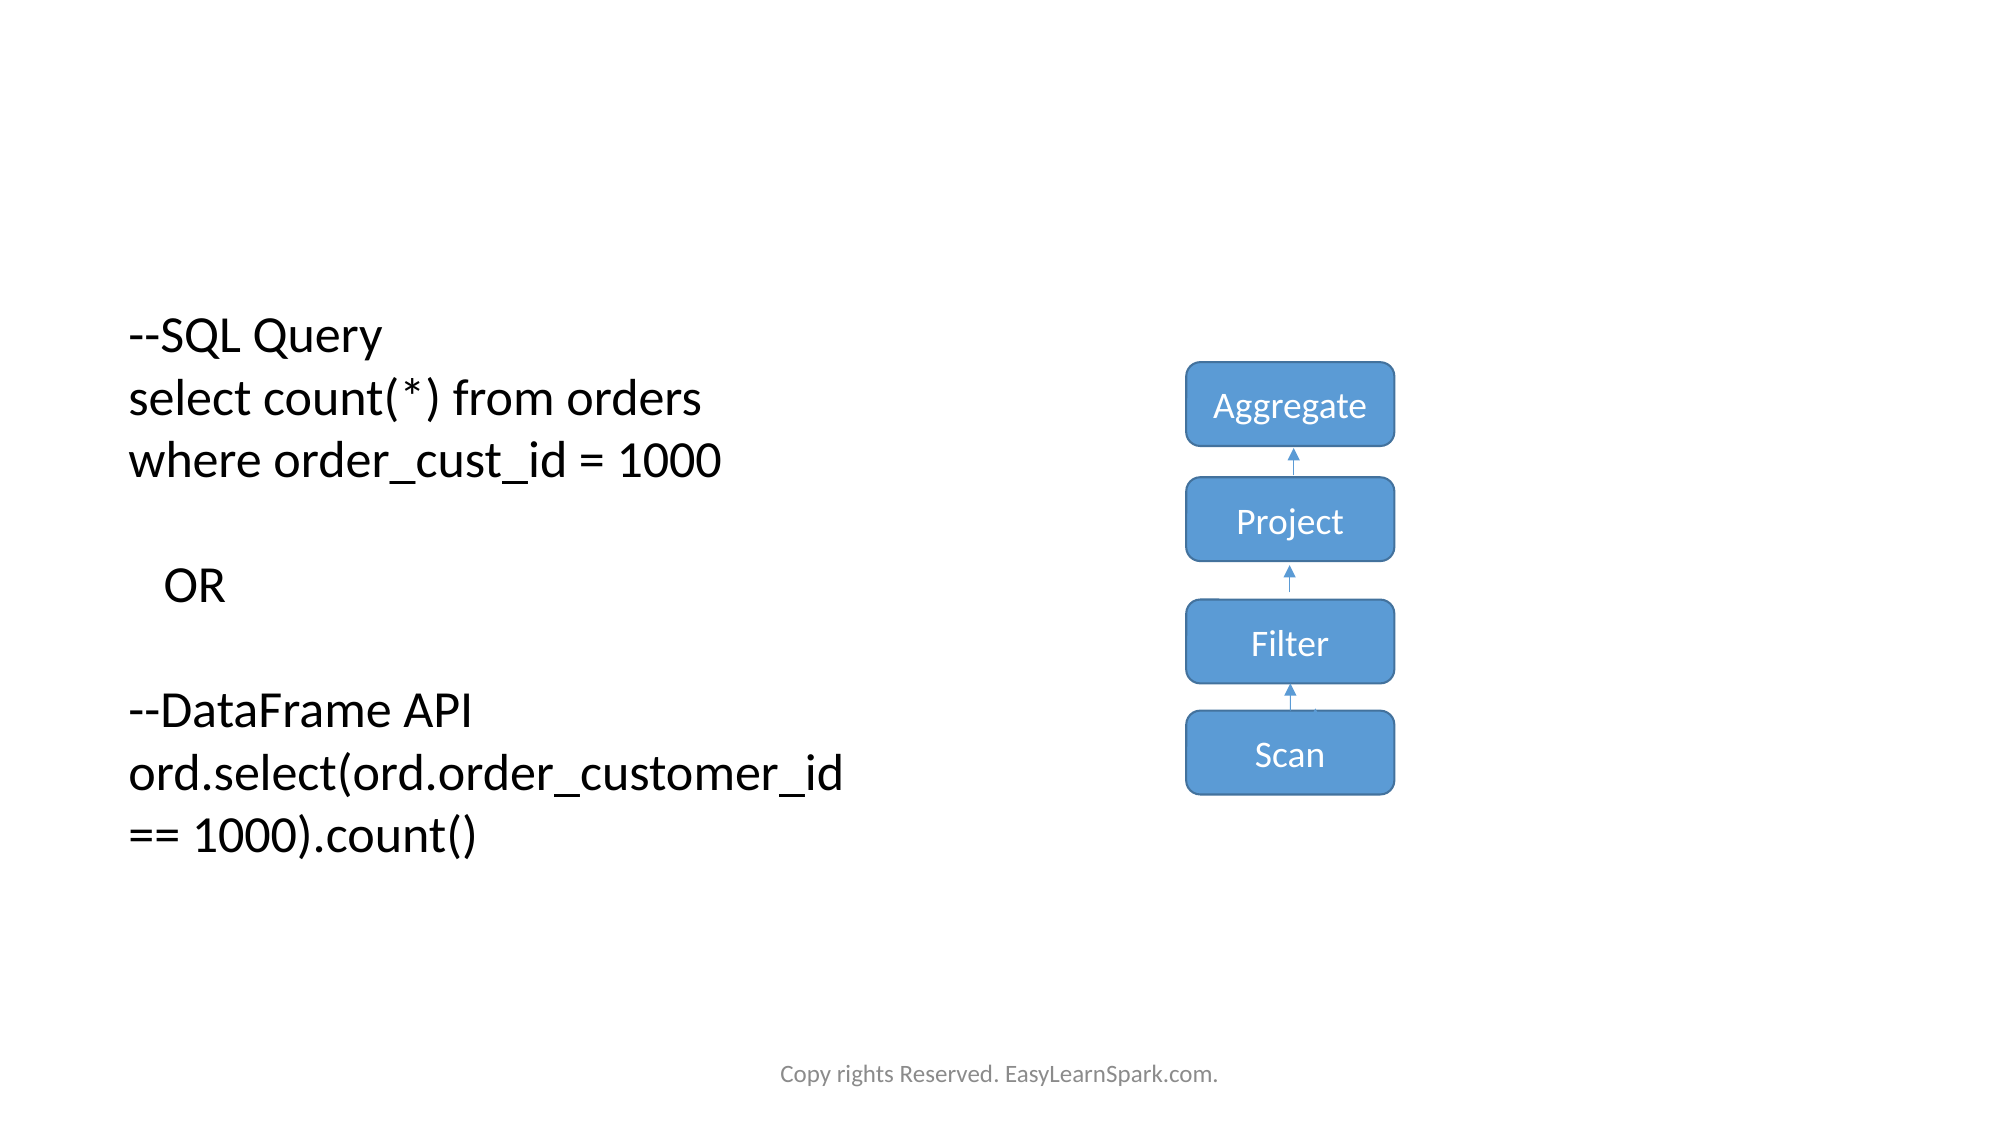

--SQL Query
select count(*) from orders
where order_cust_id = 1000

   OR

--DataFrame API
ord.select(ord.order_customer_id == 1000).count()
Aggregate
Project
Filter
Scan
Copy rights Reserved. EasyLearnSpark.com.